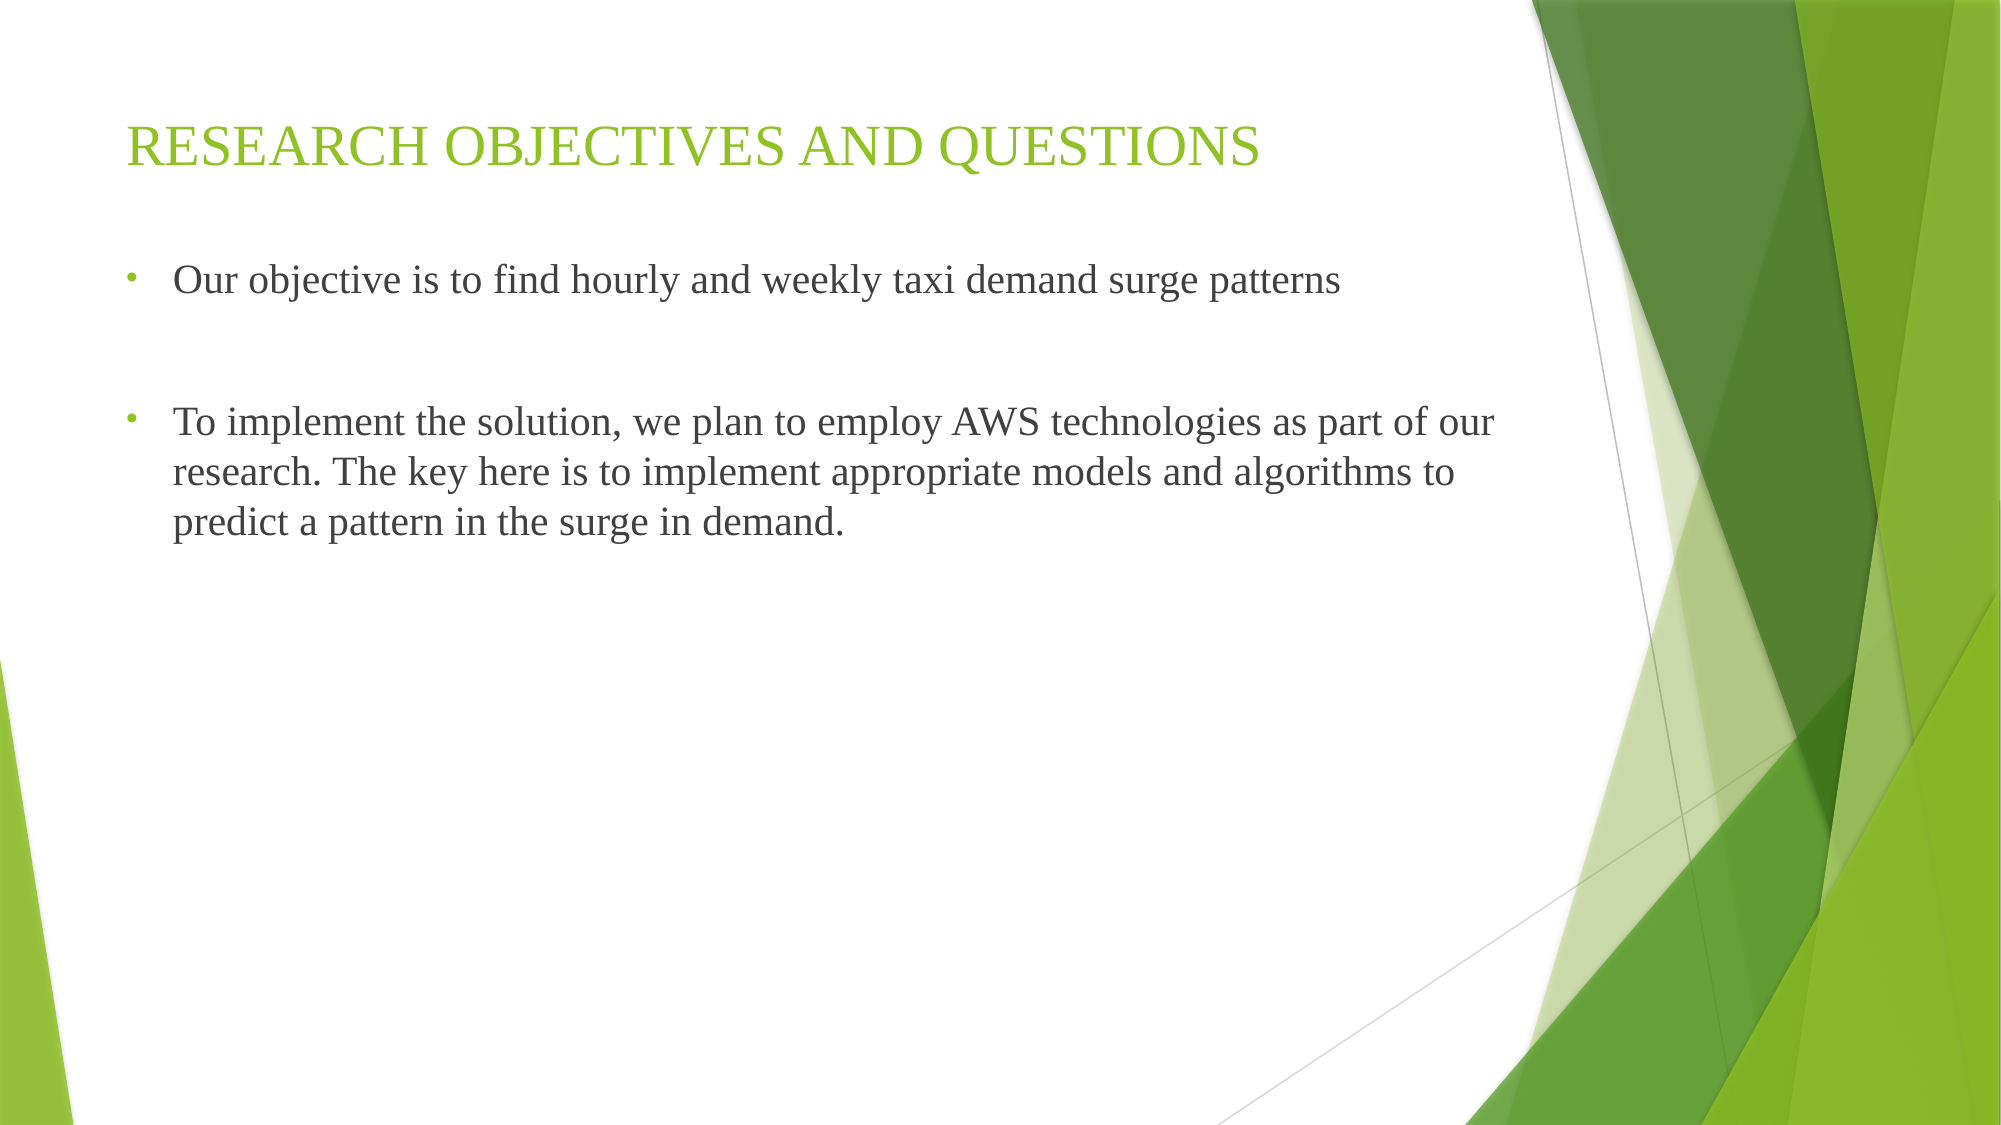

# RESEARCH OBJECTIVES AND QUESTIONS
Our objective is to find hourly and weekly taxi demand surge patterns

To implement the solution, we plan to employ AWS technologies as part of our research. The key here is to implement appropriate models and algorithms to predict a pattern in the surge in demand.